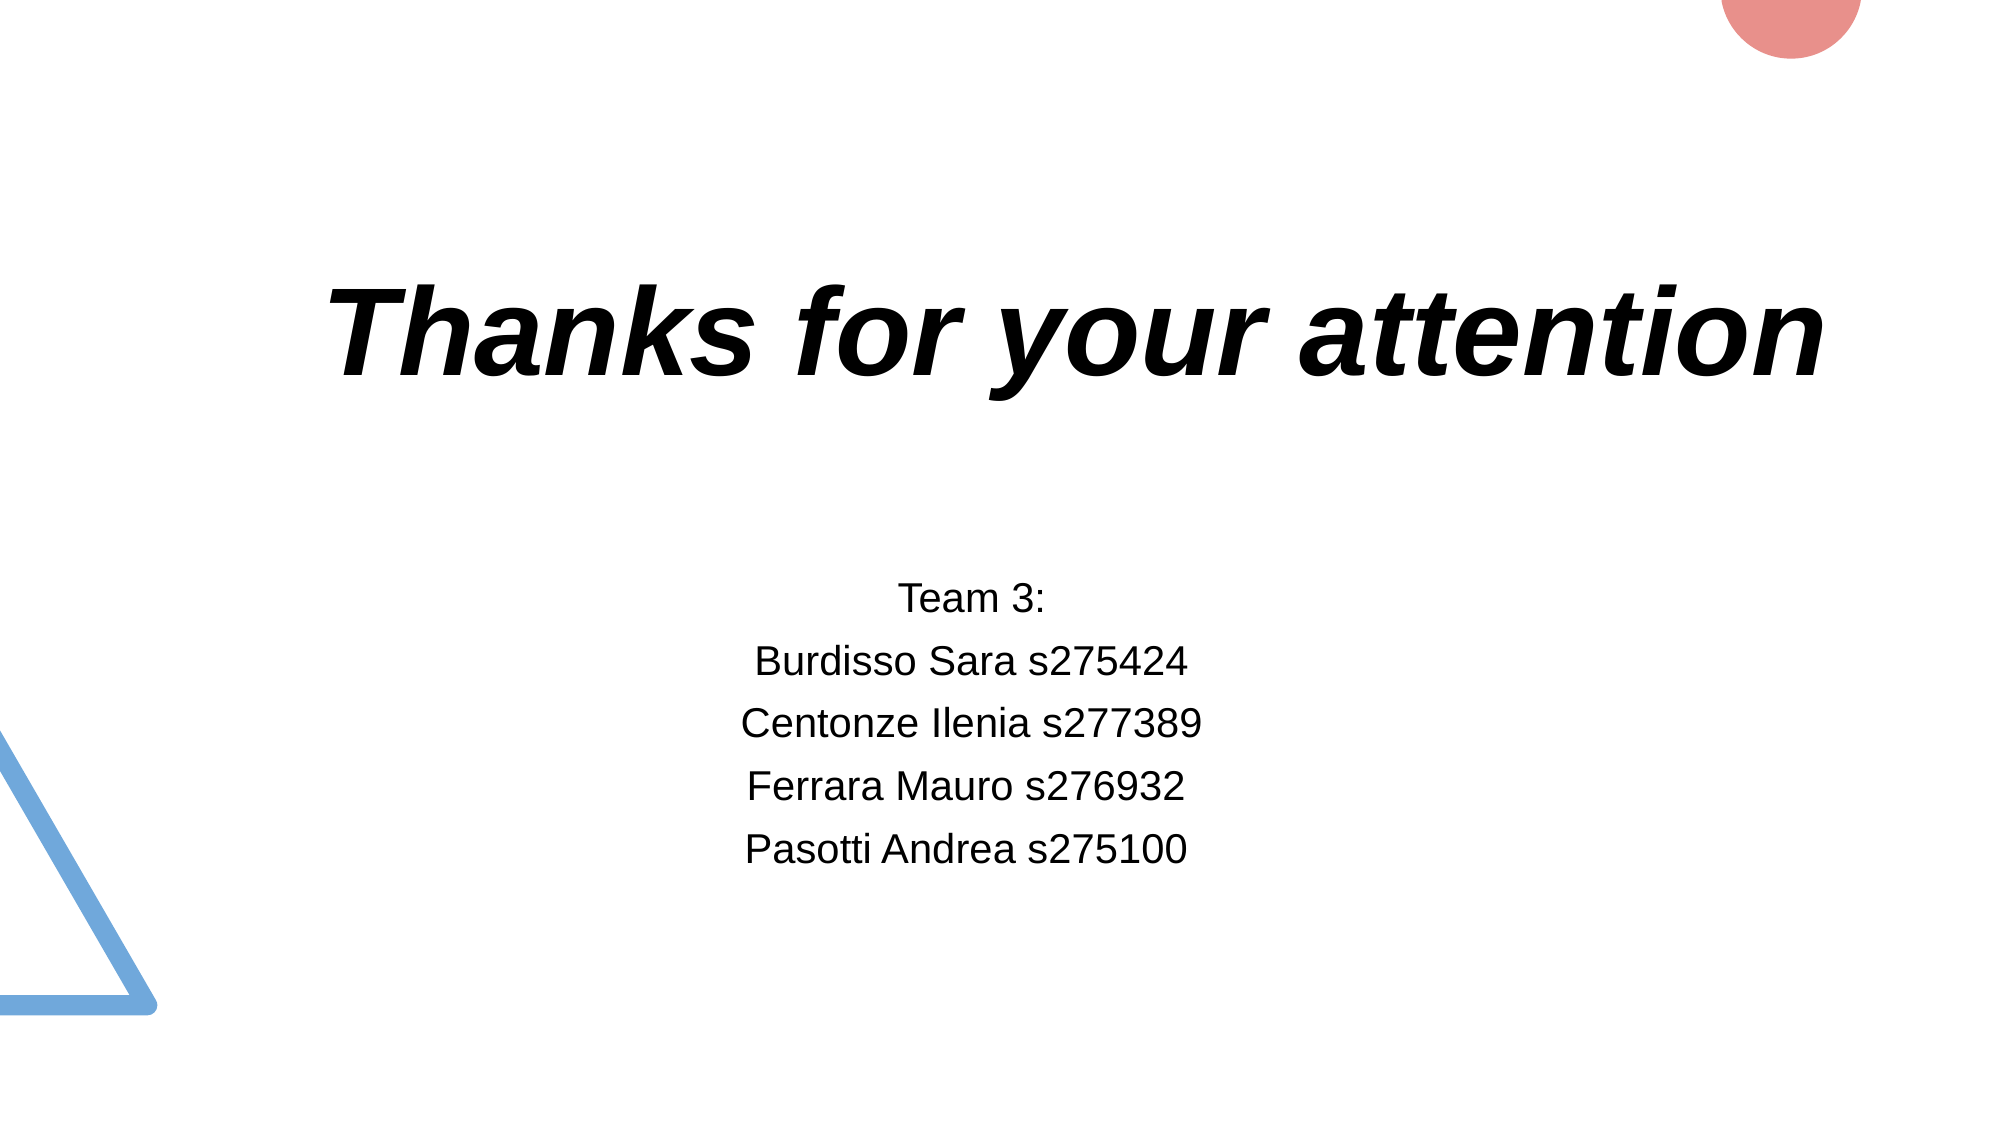

Thanks for your attention
Team 3:
Burdisso Sara s275424
Centonze Ilenia s277389
Ferrara Mauro s276932
Pasotti Andrea s275100